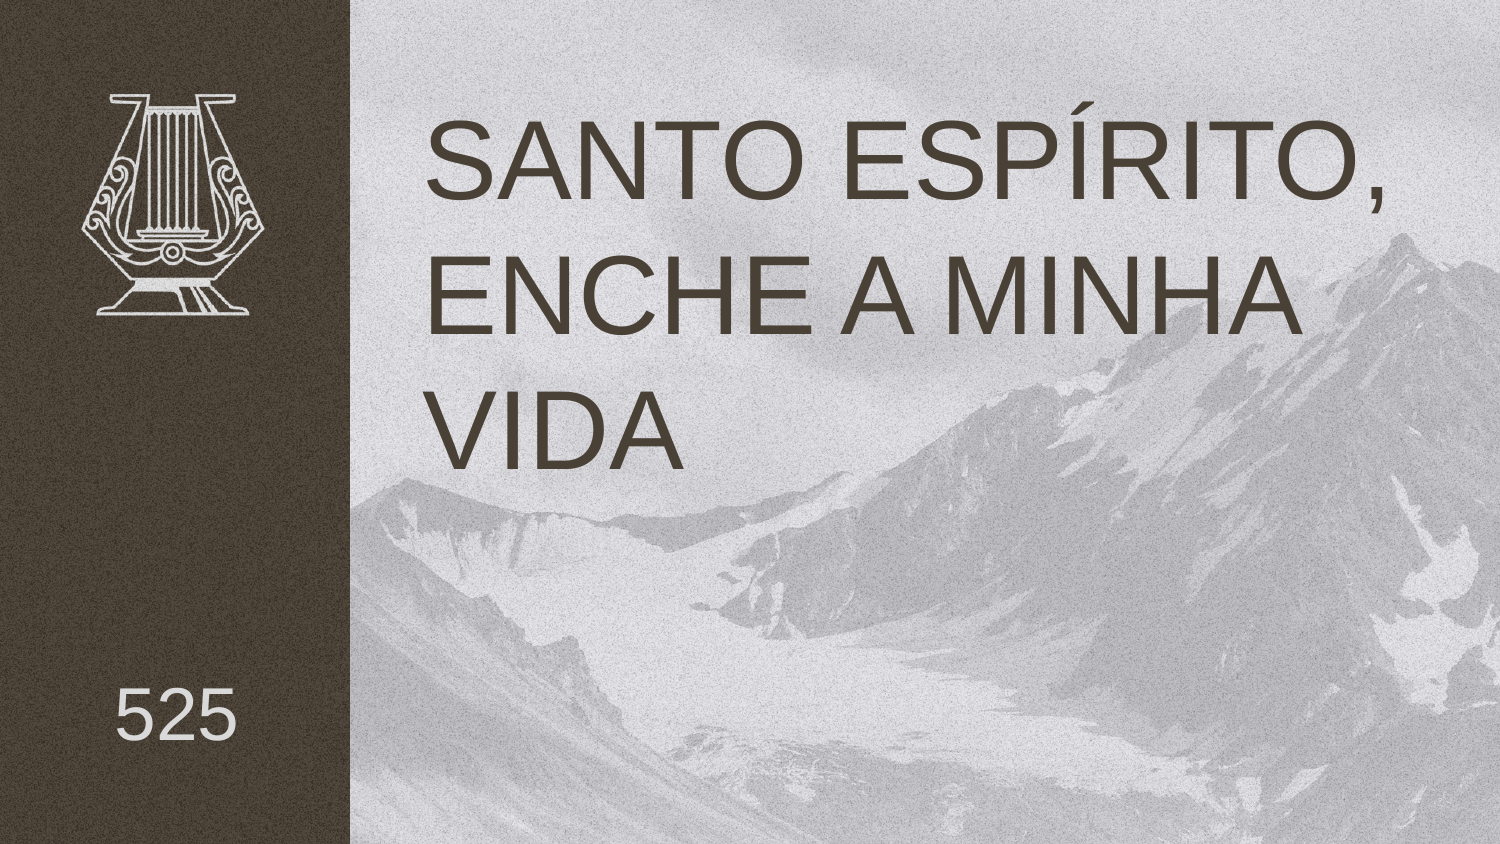

# SANTO ESPÍRITO, ENCHE A MINHA VIDA
525